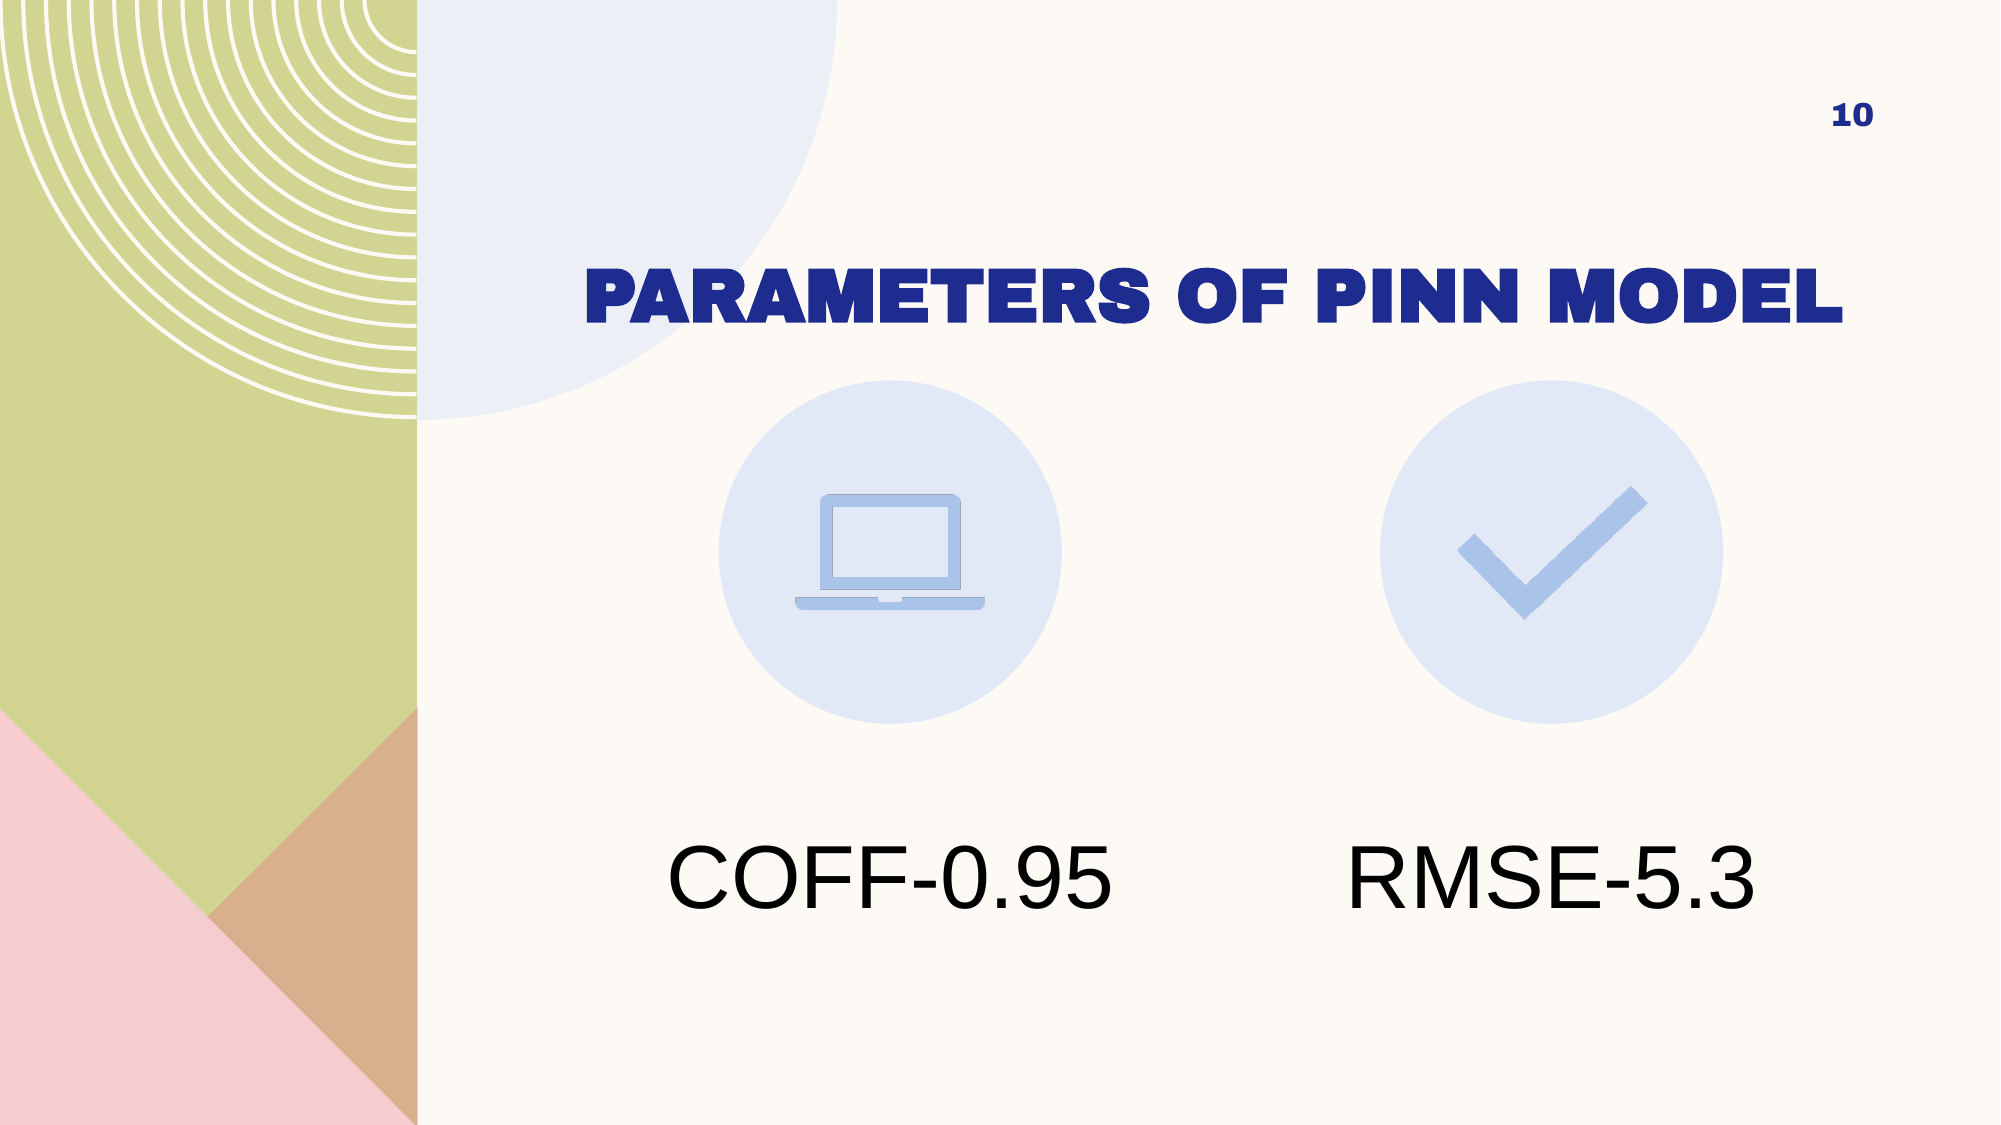

10
# Parameters of pinn model
Coff-0.95
RMSE-5.3